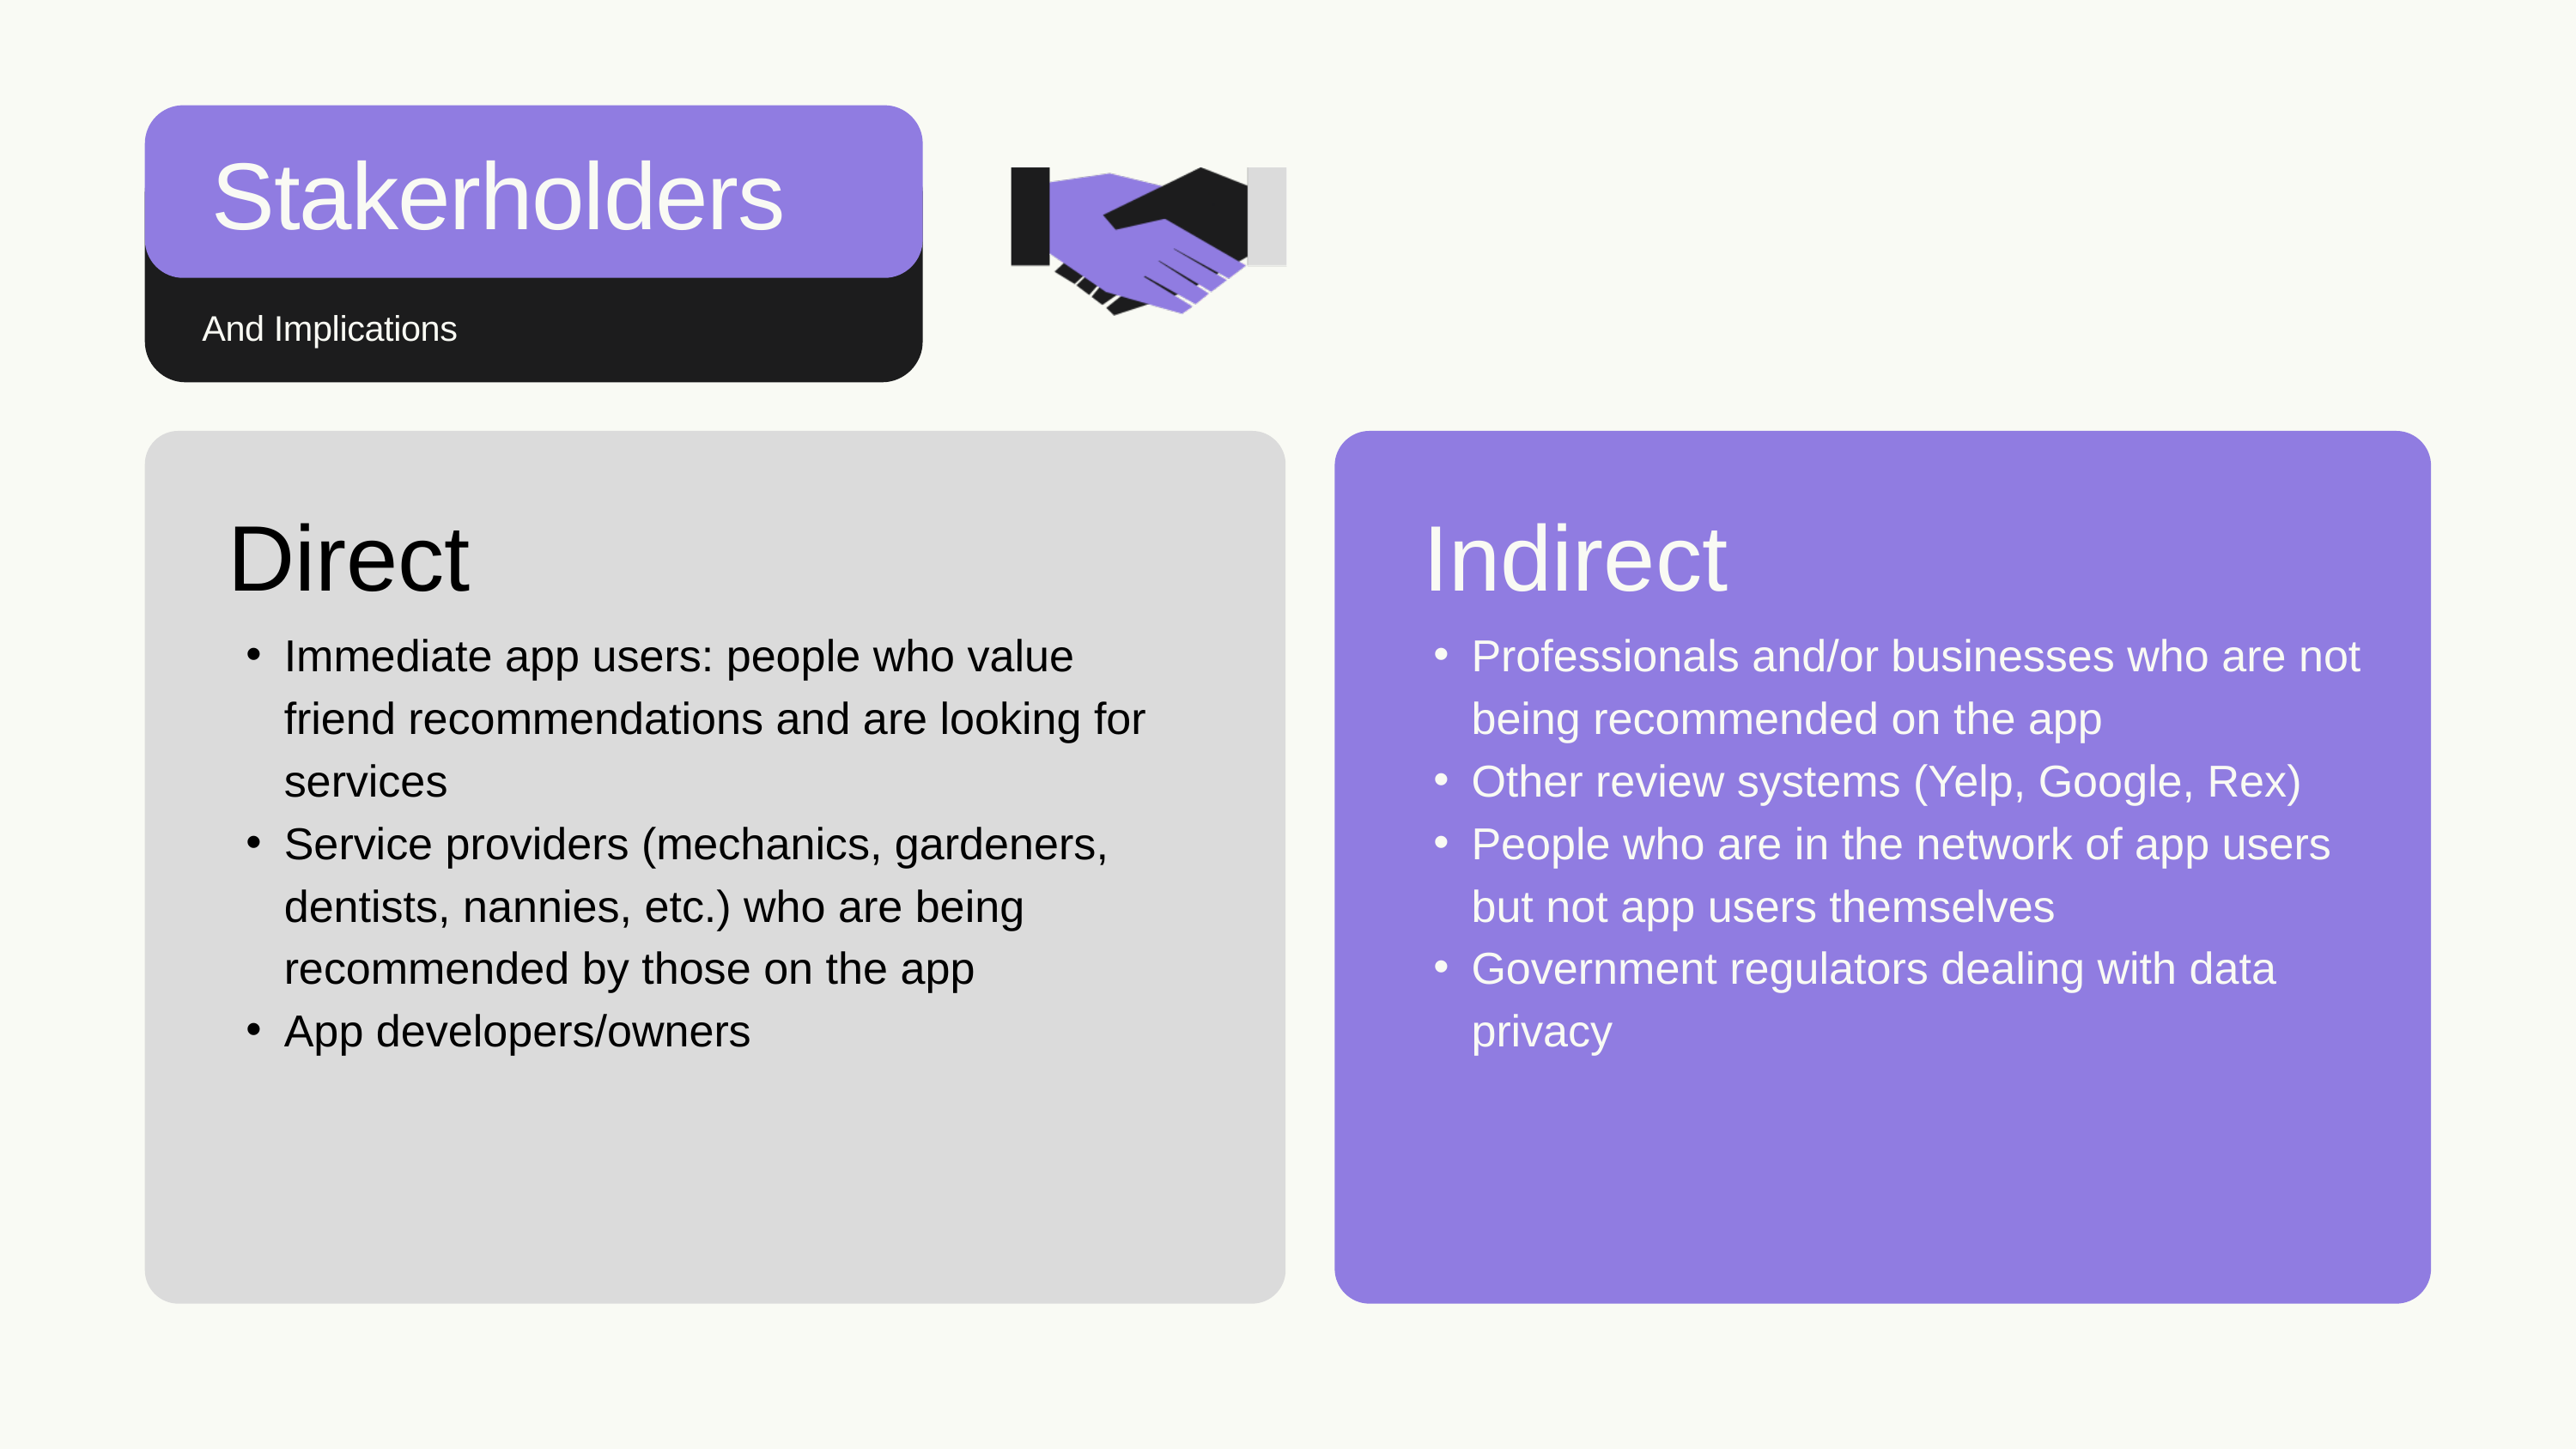

Stakerholders

Travel map with friends
And Implications

Direct
Indirect
Immediate app users: people who value friend recommendations and are looking for services
Service providers (mechanics, gardeners, dentists, nannies, etc.) who are being recommended by those on the app
App developers/owners

Professionals and/or businesses who are not being recommended on the app
Other review systems (Yelp, Google, Rex)
People who are in the network of app users but not app users themselves
Government regulators dealing with data privacy